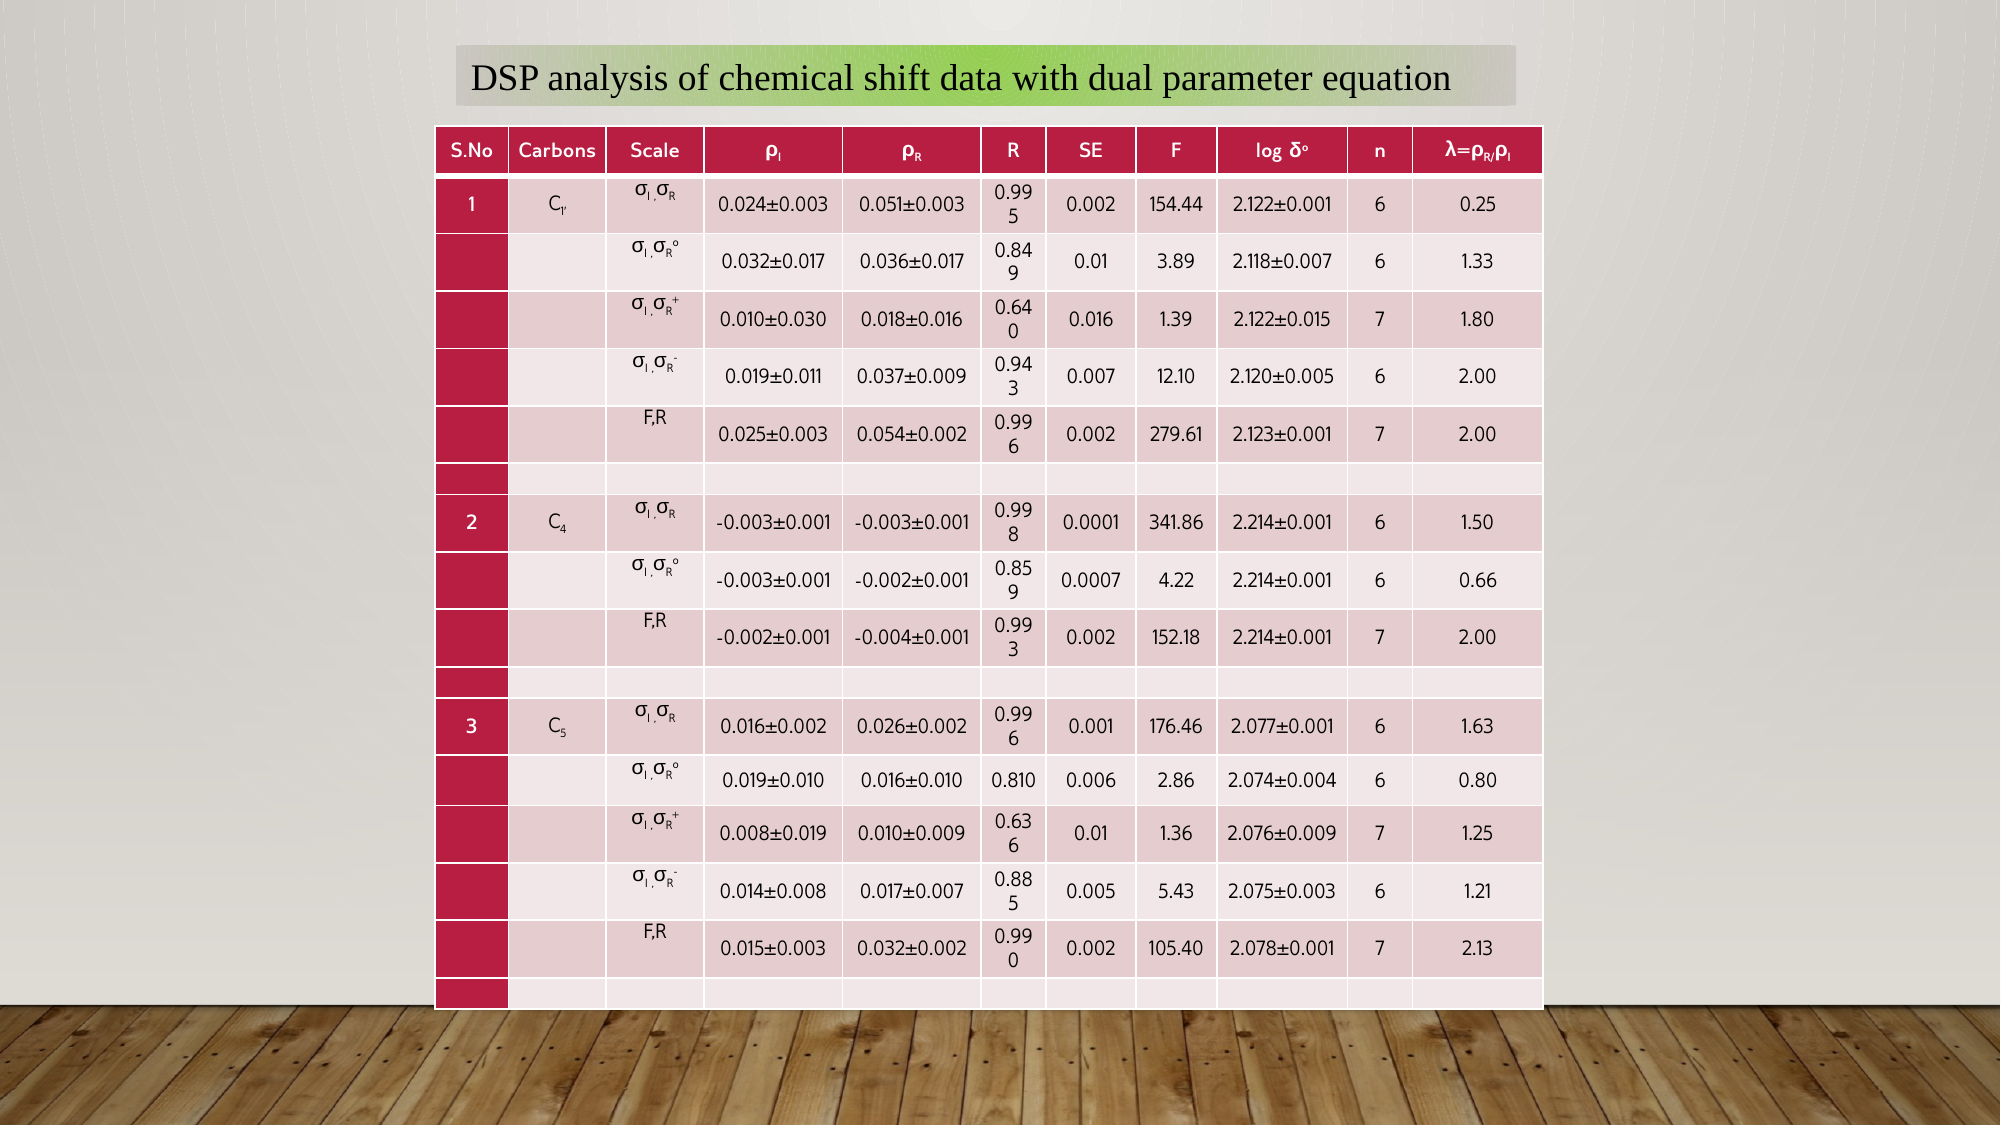

DSP analysis of chemical shift data with dual parameter equation
| S.No | Carbons | Scale | ρI | ρR | R | SE | F | log δo | n | λ=ρR/ρI |
| --- | --- | --- | --- | --- | --- | --- | --- | --- | --- | --- |
| 1 | C1′ | σI ,σR | 0.024±0.003 | 0.051±0.003 | 0.995 | 0.002 | 154.44 | 2.122±0.001 | 6 | 0.25 |
|  |  | σI ,σRo | 0.032±0.017 | 0.036±0.017 | 0.849 | 0.01 | 3.89 | 2.118±0.007 | 6 | 1.33 |
|  |  | σI ,σR+ | 0.010±0.030 | 0.018±0.016 | 0.640 | 0.016 | 1.39 | 2.122±0.015 | 7 | 1.80 |
|  |  | σI ,σR- | 0.019±0.011 | 0.037±0.009 | 0.943 | 0.007 | 12.10 | 2.120±0.005 | 6 | 2.00 |
|  |  | F,R | 0.025±0.003 | 0.054±0.002 | 0.996 | 0.002 | 279.61 | 2.123±0.001 | 7 | 2.00 |
|  |  |  |  |  |  |  |  |  |  |  |
| 2 | C4 | σI ,σR | -0.003±0.001 | -0.003±0.001 | 0.998 | 0.0001 | 341.86 | 2.214±0.001 | 6 | 1.50 |
|  |  | σI ,σRo | -0.003±0.001 | -0.002±0.001 | 0.859 | 0.0007 | 4.22 | 2.214±0.001 | 6 | 0.66 |
|  |  | F,R | -0.002±0.001 | -0.004±0.001 | 0.993 | 0.002 | 152.18 | 2.214±0.001 | 7 | 2.00 |
|  |  |  |  |  |  |  |  |  |  |  |
| 3 | C5 | σI ,σR | 0.016±0.002 | 0.026±0.002 | 0.996 | 0.001 | 176.46 | 2.077±0.001 | 6 | 1.63 |
|  |  | σI ,σRo | 0.019±0.010 | 0.016±0.010 | 0.810 | 0.006 | 2.86 | 2.074±0.004 | 6 | 0.80 |
|  |  | σI ,σR+ | 0.008±0.019 | 0.010±0.009 | 0.636 | 0.01 | 1.36 | 2.076±0.009 | 7 | 1.25 |
|  |  | σI ,σR- | 0.014±0.008 | 0.017±0.007 | 0.885 | 0.005 | 5.43 | 2.075±0.003 | 6 | 1.21 |
|  |  | F,R | 0.015±0.003 | 0.032±0.002 | 0.990 | 0.002 | 105.40 | 2.078±0.001 | 7 | 2.13 |
|  |  |  |  |  |  |  |  |  |  |  |